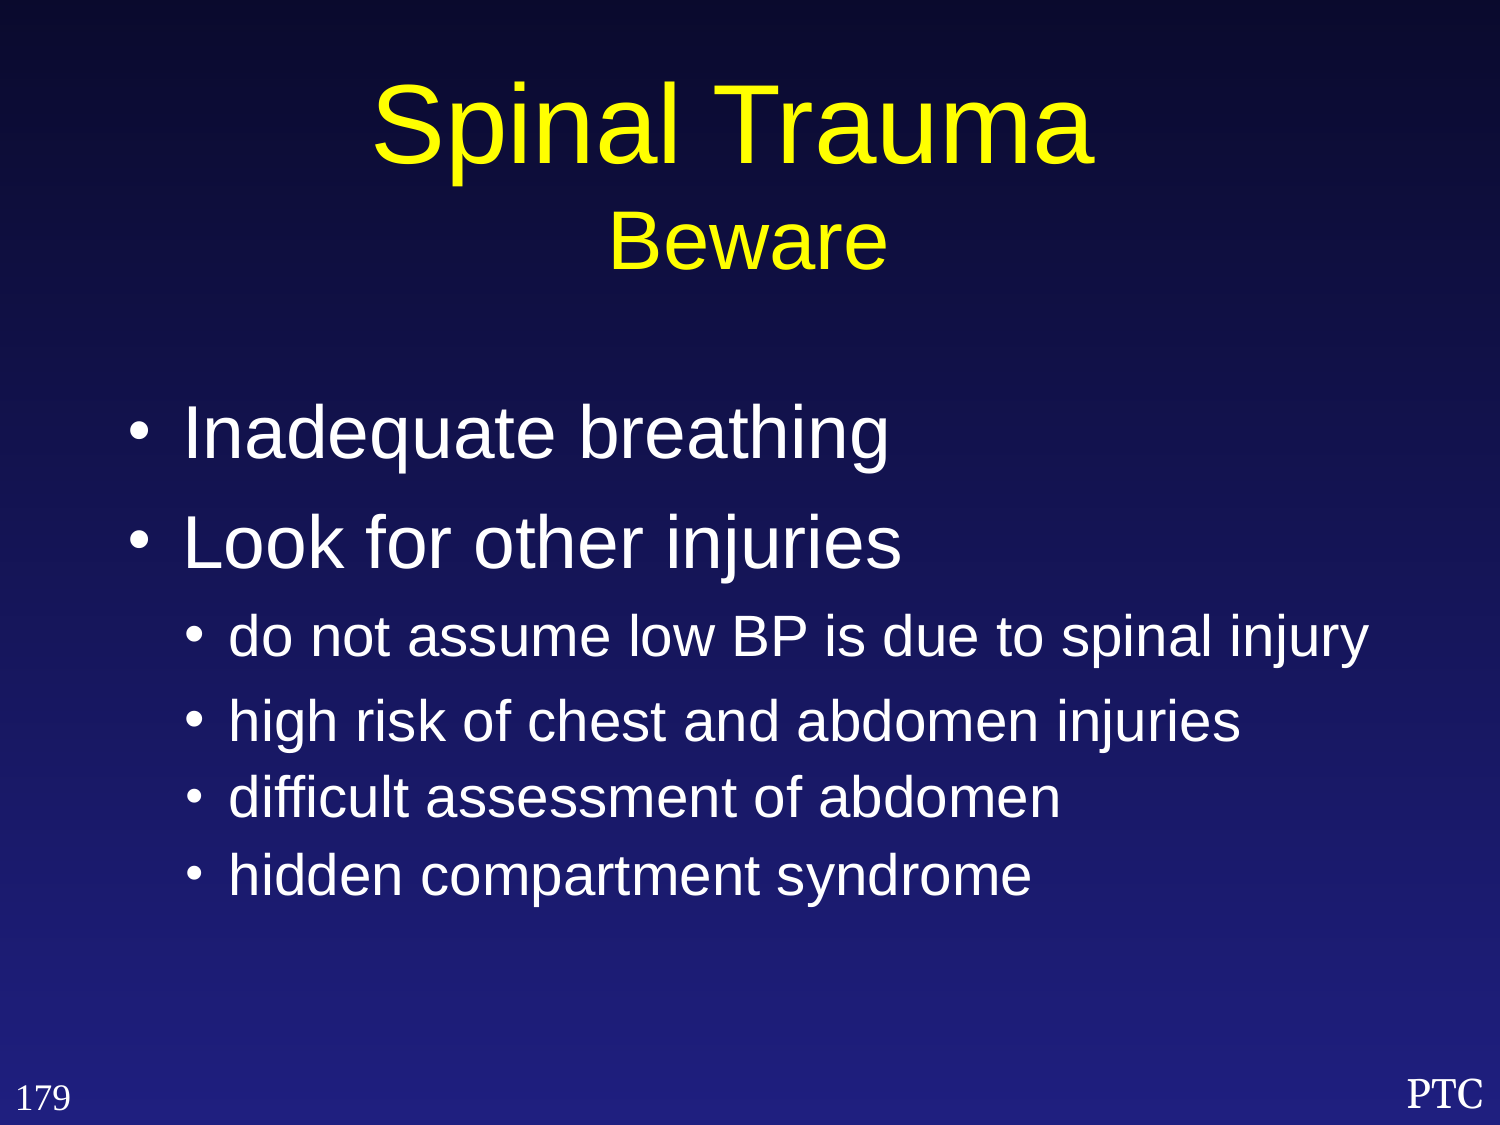

Spinal Trauma
Beware
Inadequate breathing
Look for other injuries
do not assume low BP is due to spinal injury
high risk of chest and abdomen injuries
difficult assessment of abdomen
hidden compartment syndrome
179